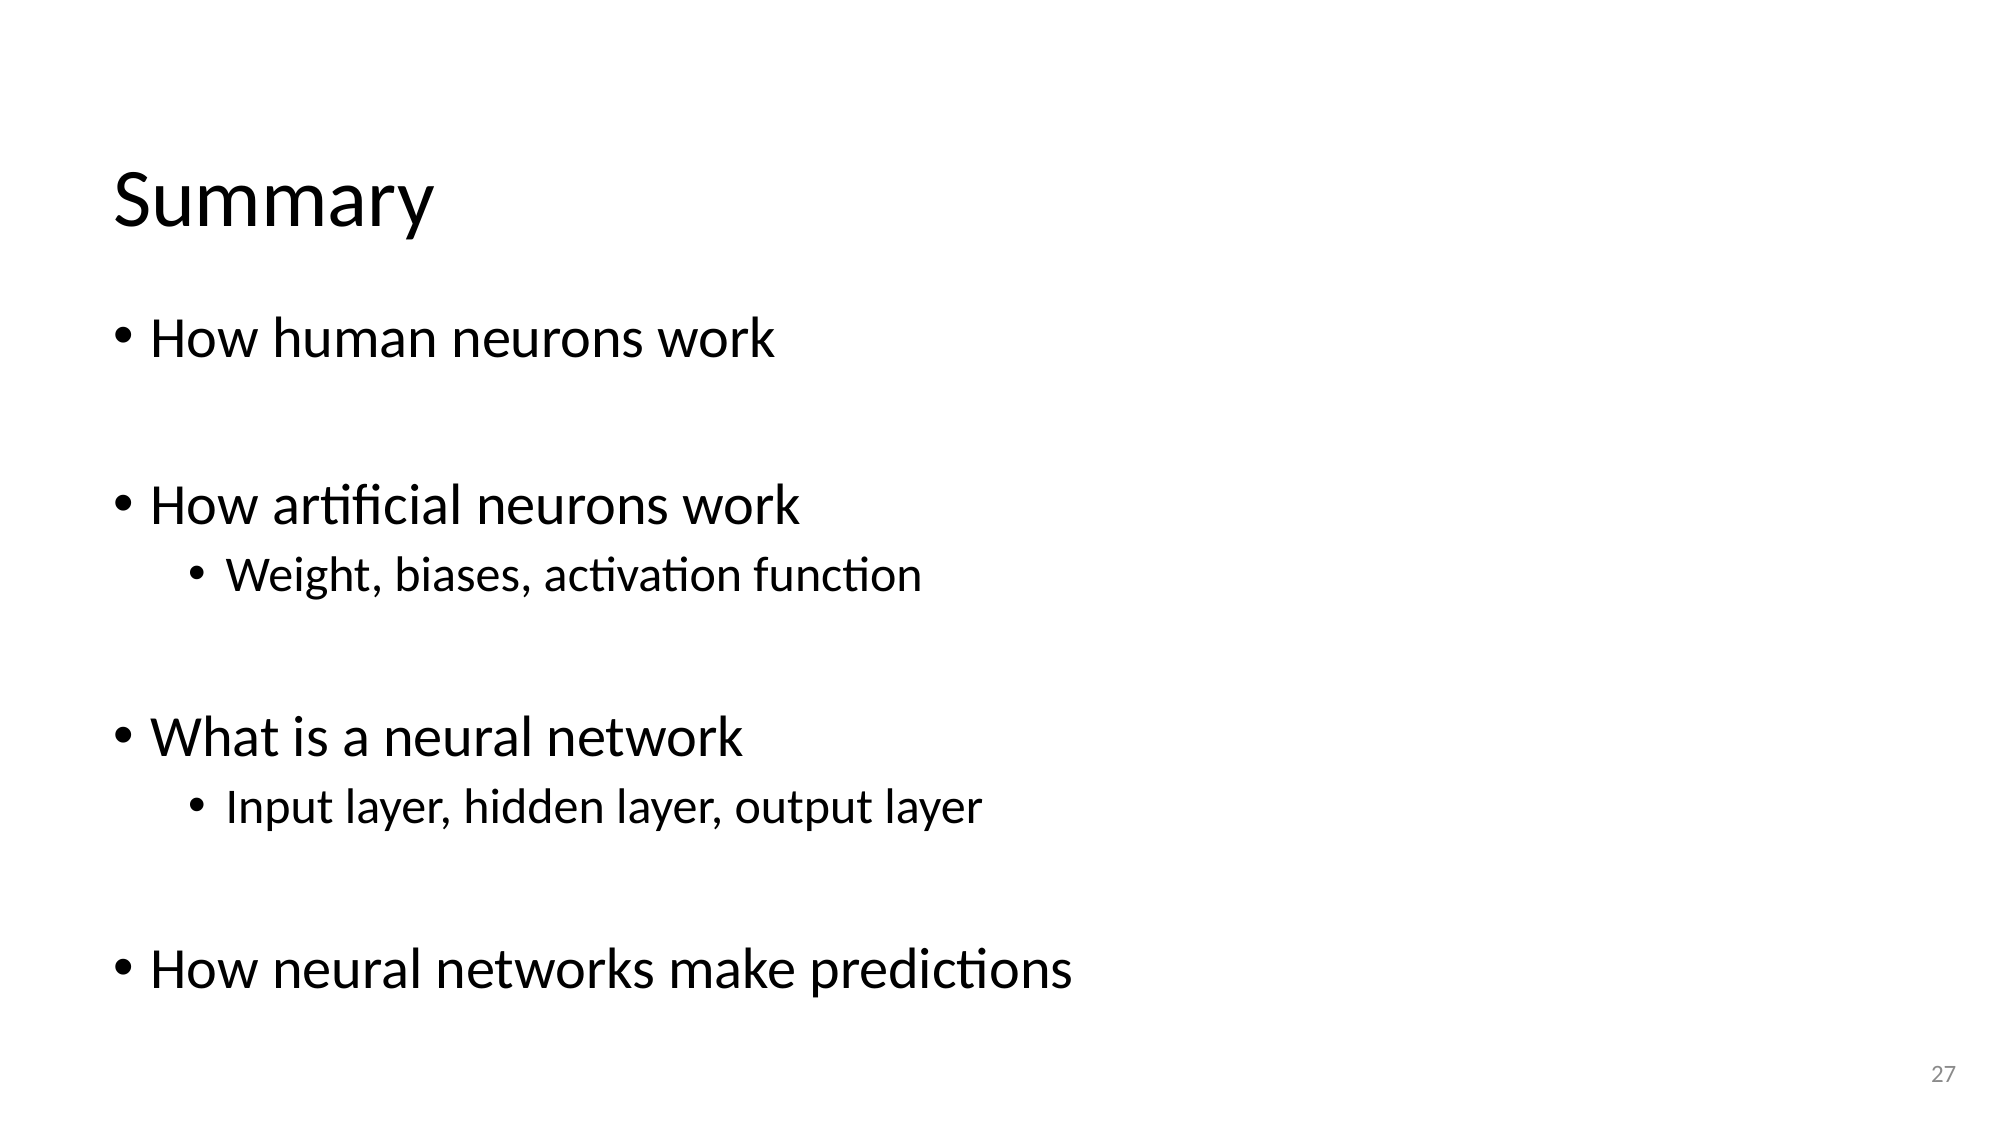

# Summary
How human neurons work

How artificial neurons work
Weight, biases, activation function

What is a neural network
Input layer, hidden layer, output layer

How neural networks make predictions
27